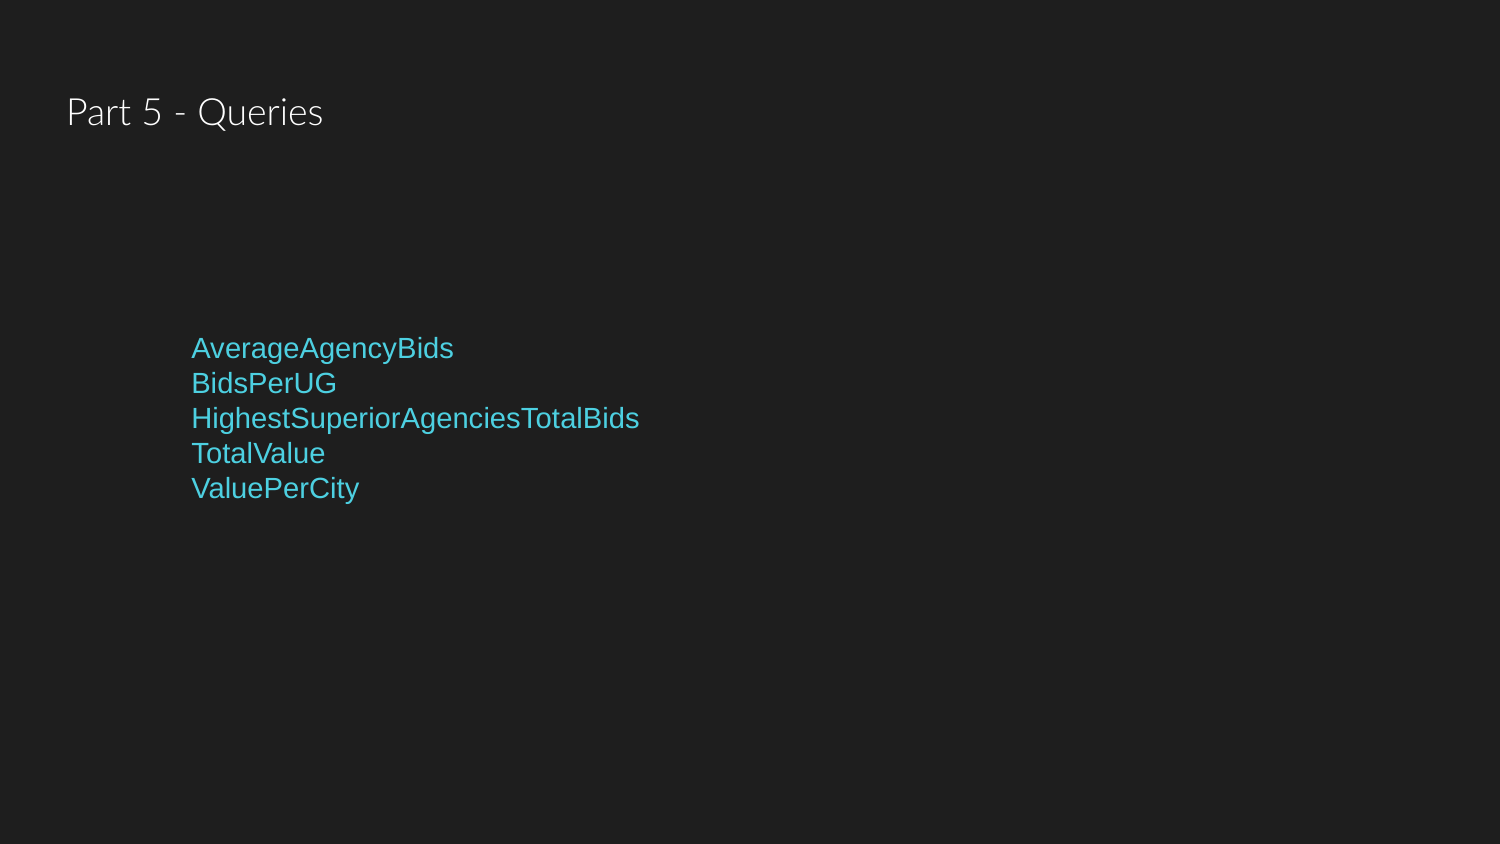

# Part 5 - Queries
AverageAgencyBids
BidsPerUG
HighestSuperiorAgenciesTotalBids
TotalValue
ValuePerCity